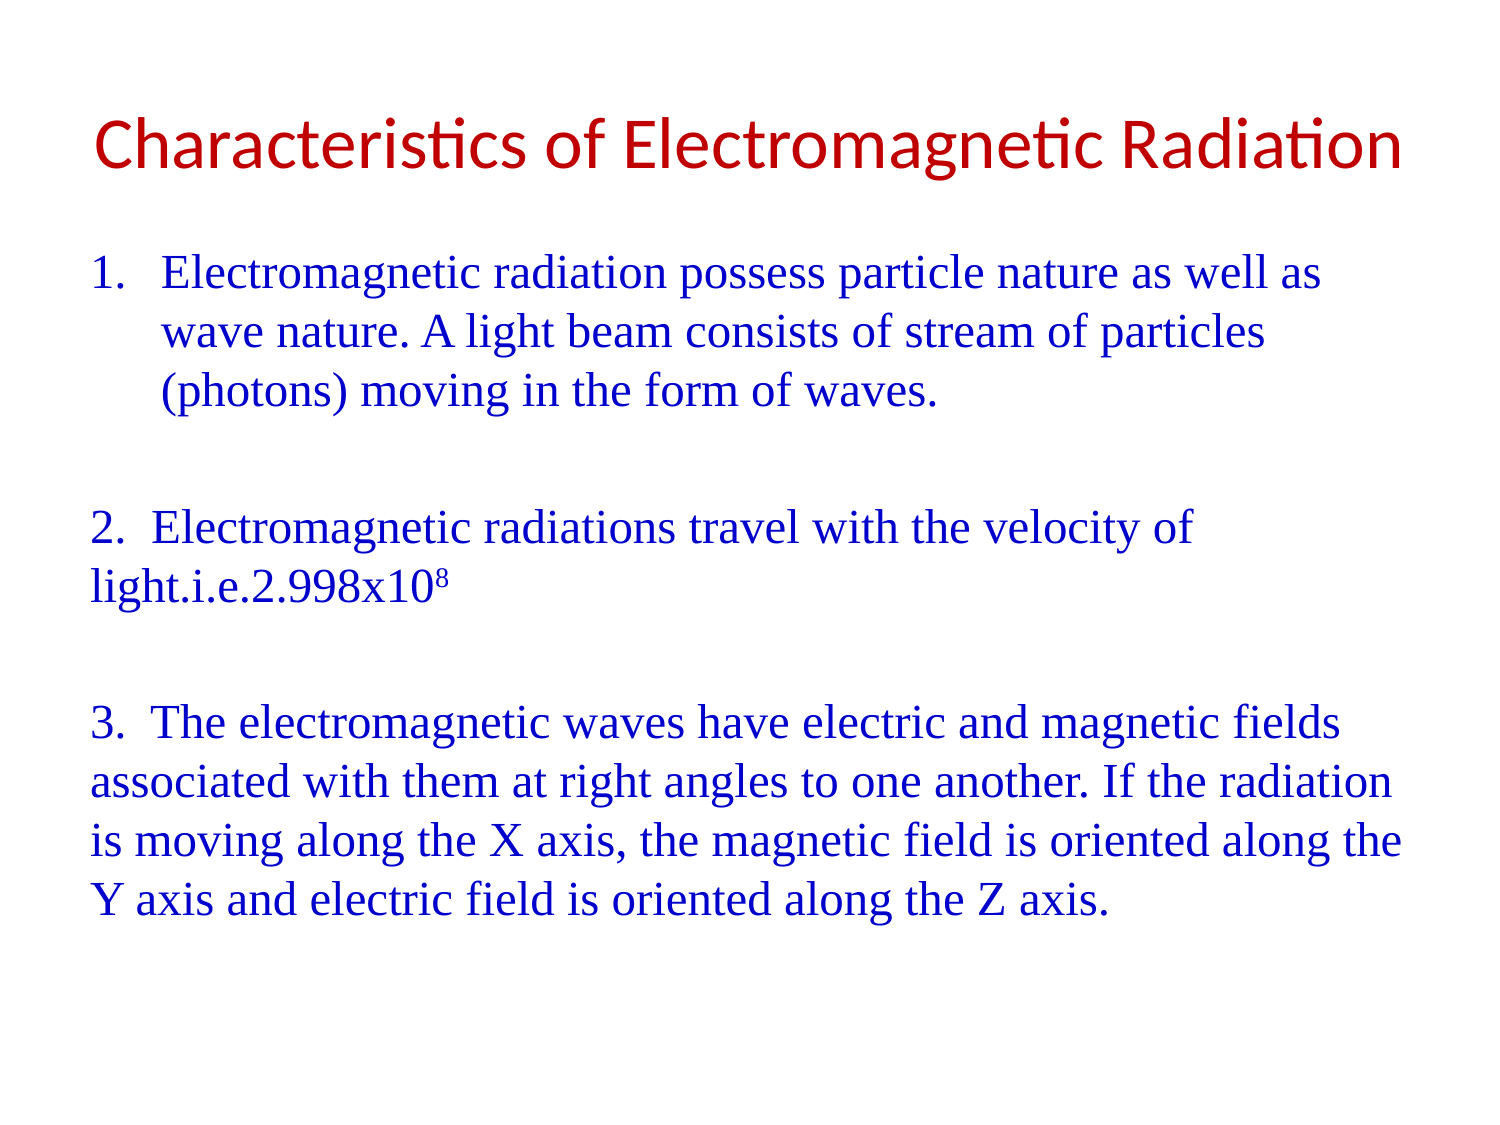

# Characteristics of Electromagnetic Radiation
Electromagnetic radiation possess particle nature as well as wave nature. A light beam consists of stream of particles (photons) moving in the form of waves.

2.  Electromagnetic radiations travel with the velocity of           light.i.e.2.998x108

3.  The electromagnetic waves have electric and magnetic fields associated with them at right angles to one another. If the radiation is moving along the X axis, the magnetic field is oriented along the Y axis and electric field is oriented along the Z axis.

3